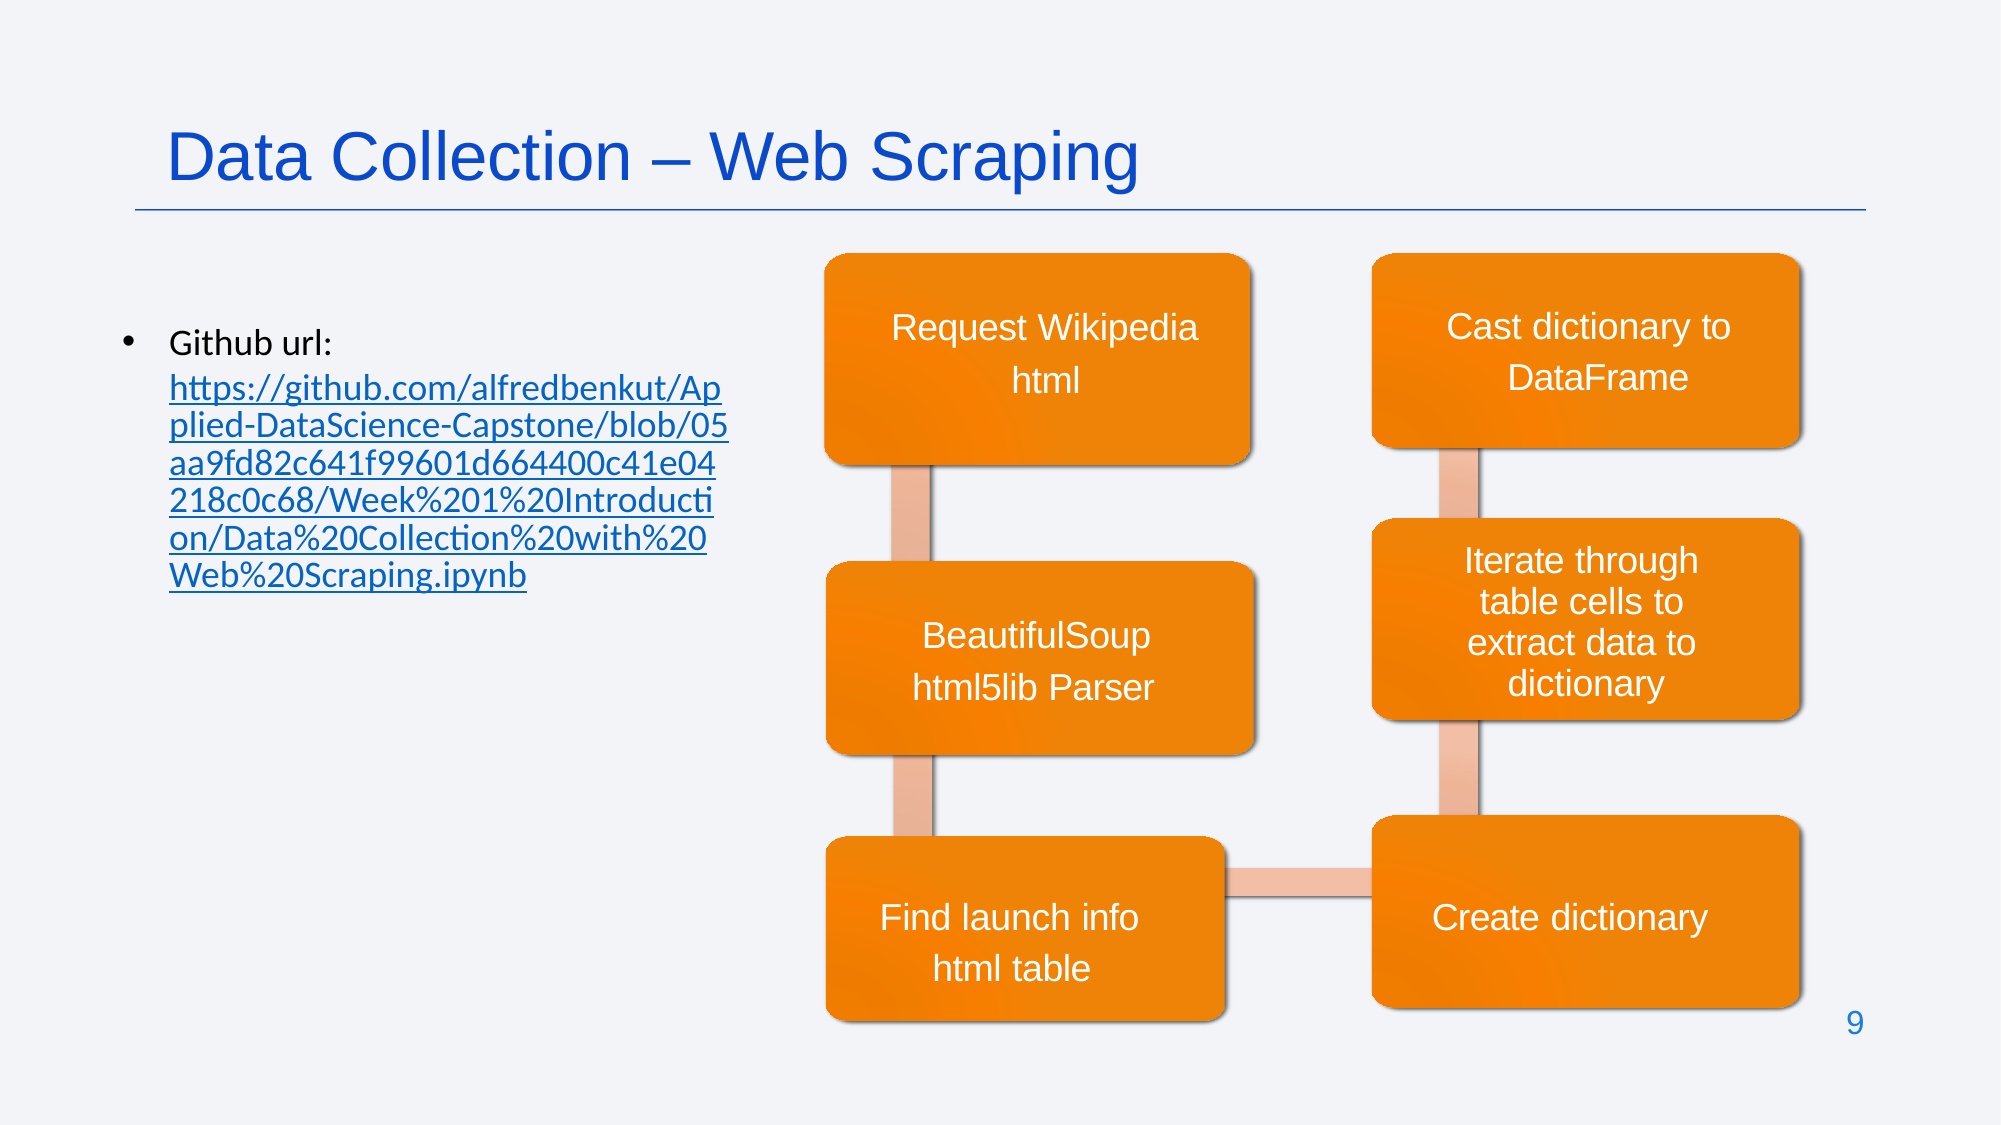

Data Collection – Web Scraping

Cast dictionary to  DataFrame
Request Wikipedia
html

Github url: https://github.com/alfredbenkut/Applied-DataScience-Capstone/blob/05aa9fd82c641f99601d664400c41e04218c0c68/Week%201%20Introduction/Data%20Collection%20with%20Web%20Scraping.ipynb

Iterate through  table cells to  extract data to  dictionary

BeautifulSoup
html5lib Parser

Find launch info  html table
Create dictionary
9